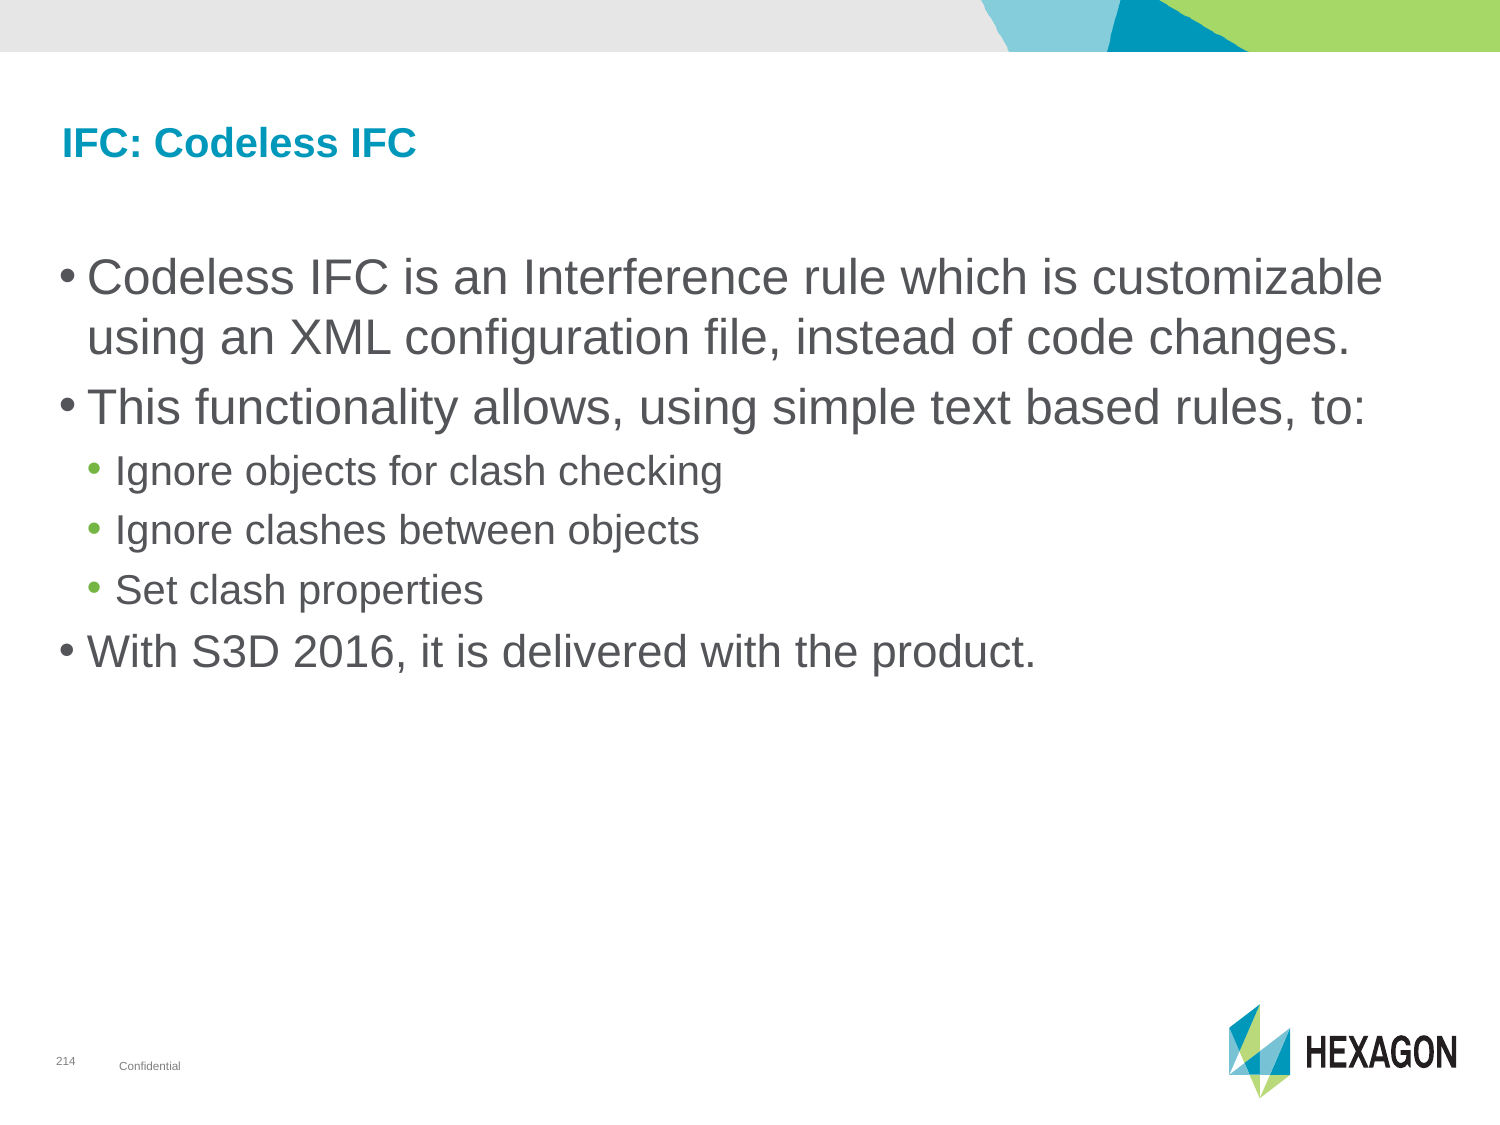

# IFC: Codeless IFC
Codeless IFC is an Interference rule which is customizable using an XML configuration file, instead of code changes.
This functionality allows, using simple text based rules, to:
Ignore objects for clash checking
Ignore clashes between objects
Set clash properties
With S3D 2016, it is delivered with the product.